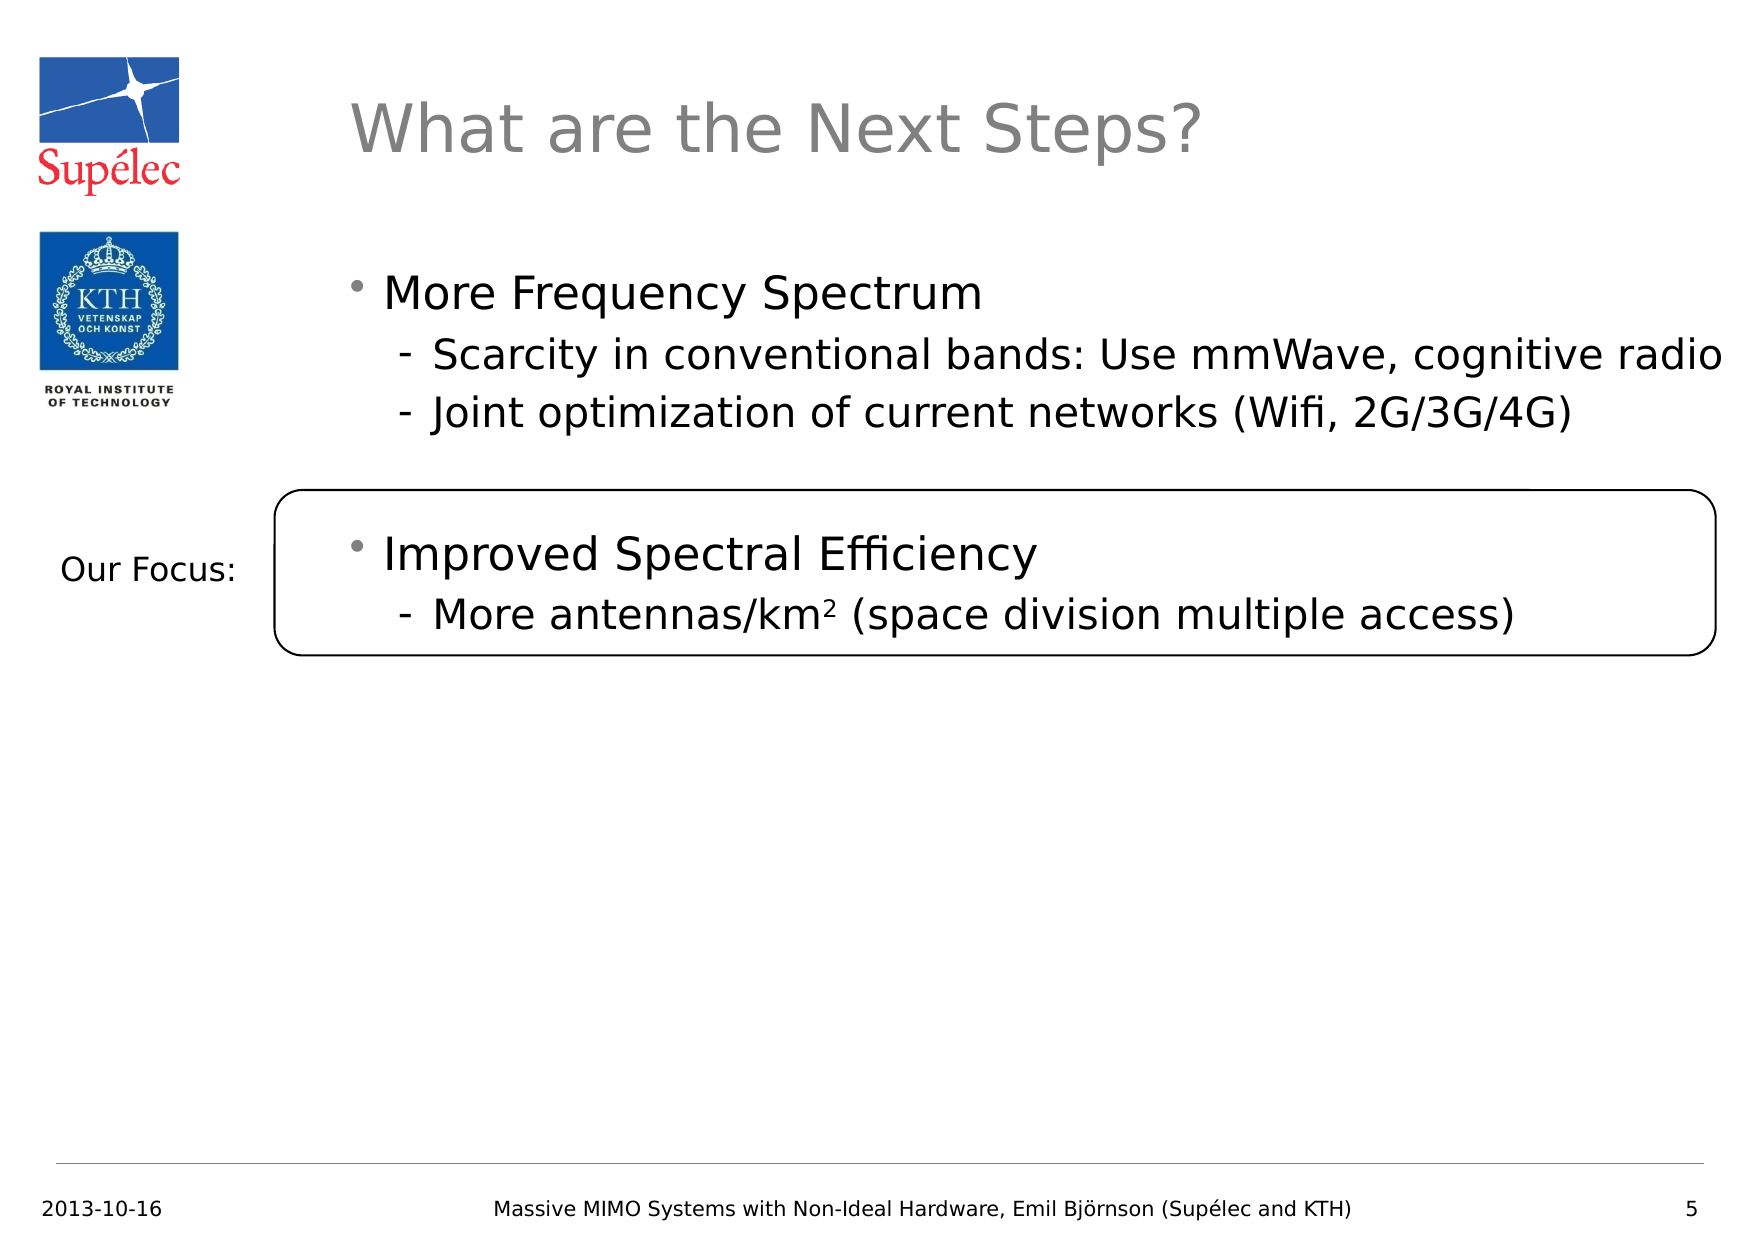

# What are the Next Steps?
More Frequency Spectrum
Scarcity in conventional bands: Use mmWave, cognitive radio
Joint optimization of current networks (Wifi, 2G/3G/4G)

Improved Spectral Efficiency
More antennas/km2 (space division multiple access)

Our Focus:
2013-10-16
Massive MIMO Systems with Non-Ideal Hardware, Emil Björnson (Supélec and KTH)
5